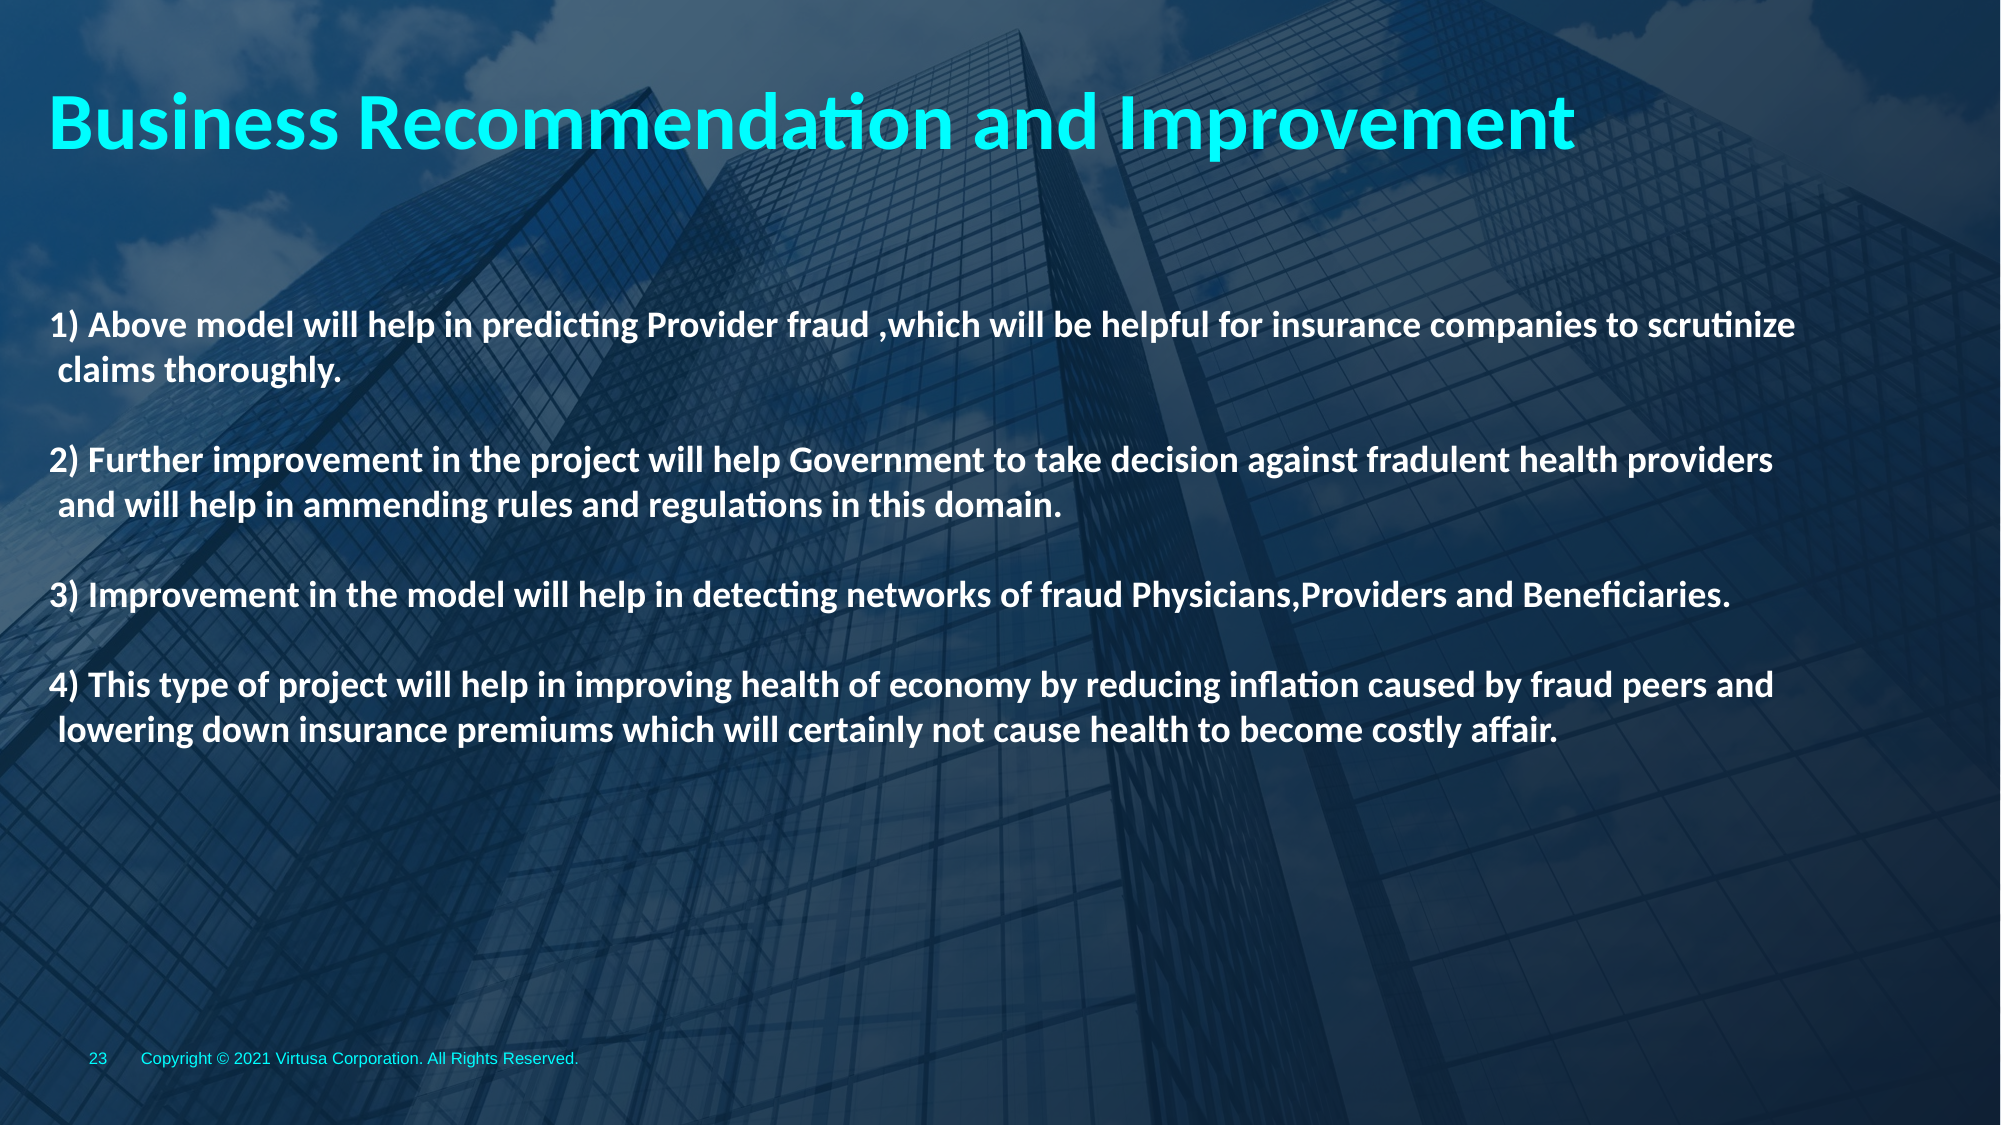

Business Recommendation and Improvement
1) Above model will help in predicting Provider fraud ,which will be helpful for insurance companies to scrutinize
 claims thoroughly.
2) Further improvement in the project will help Government to take decision against fradulent health providers
 and will help in ammending rules and regulations in this domain.
3) Improvement in the model will help in detecting networks of fraud Physicians,Providers and Beneficiaries.
4) This type of project will help in improving health of economy by reducing inflation caused by fraud peers and
 lowering down insurance premiums which will certainly not cause health to become costly affair.